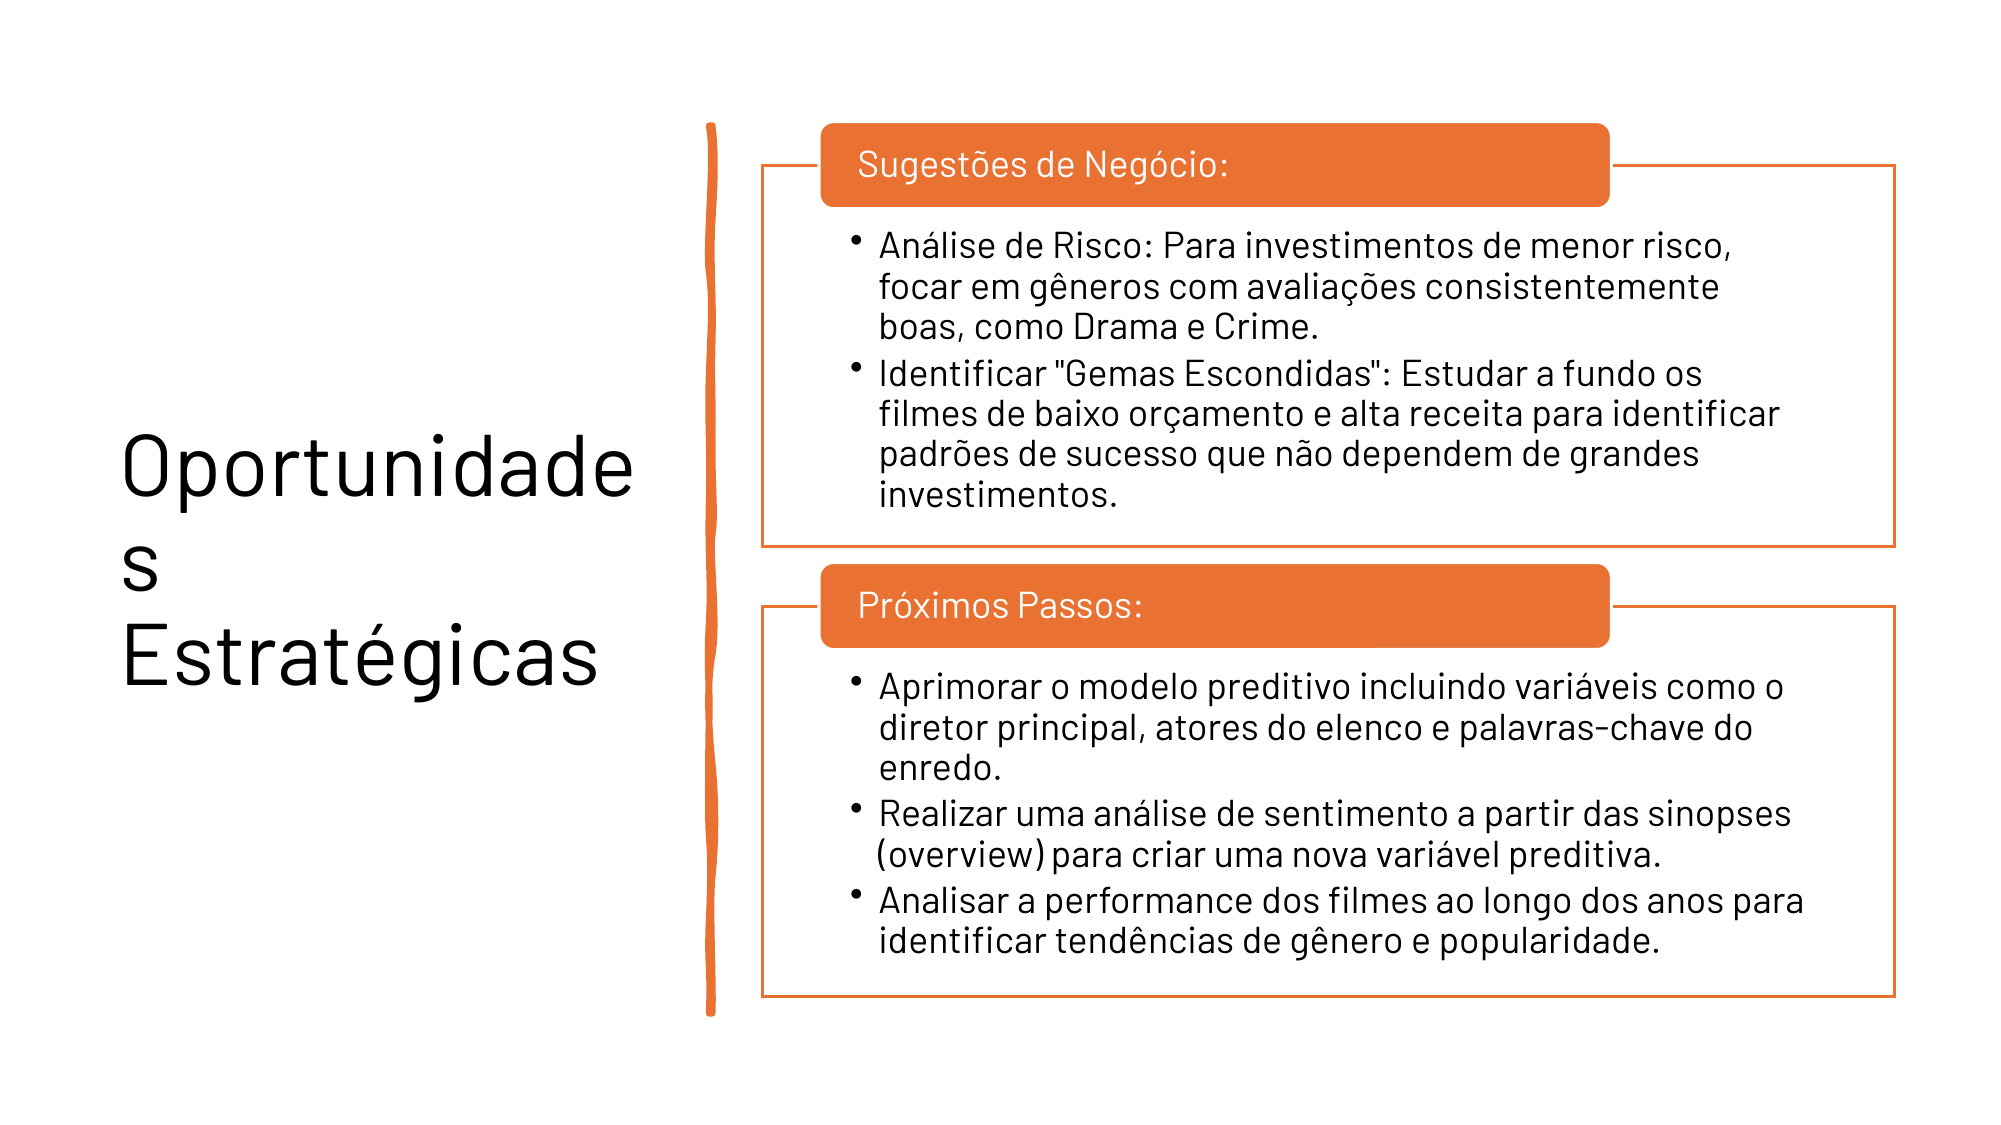

Análise de Risco: Para investimentos de menor risco, focar em gêneros com avaliações consistentemente boas, como Drama e Crime.
Identificar "Gemas Escondidas": Estudar a fundo os filmes de baixo orçamento e alta receita para identificar padrões de sucesso que não dependem de grandes investimentos.
Sugestões de Negócio:
Aprimorar o modelo preditivo incluindo variáveis como o diretor principal, atores do elenco e palavras-chave do enredo.
Realizar uma análise de sentimento a partir das sinopses (overview) para criar uma nova variável preditiva.
Analisar a performance dos filmes ao longo dos anos para identificar tendências de gênero e popularidade.
Próximos Passos:
# Oportunidades Estratégicas